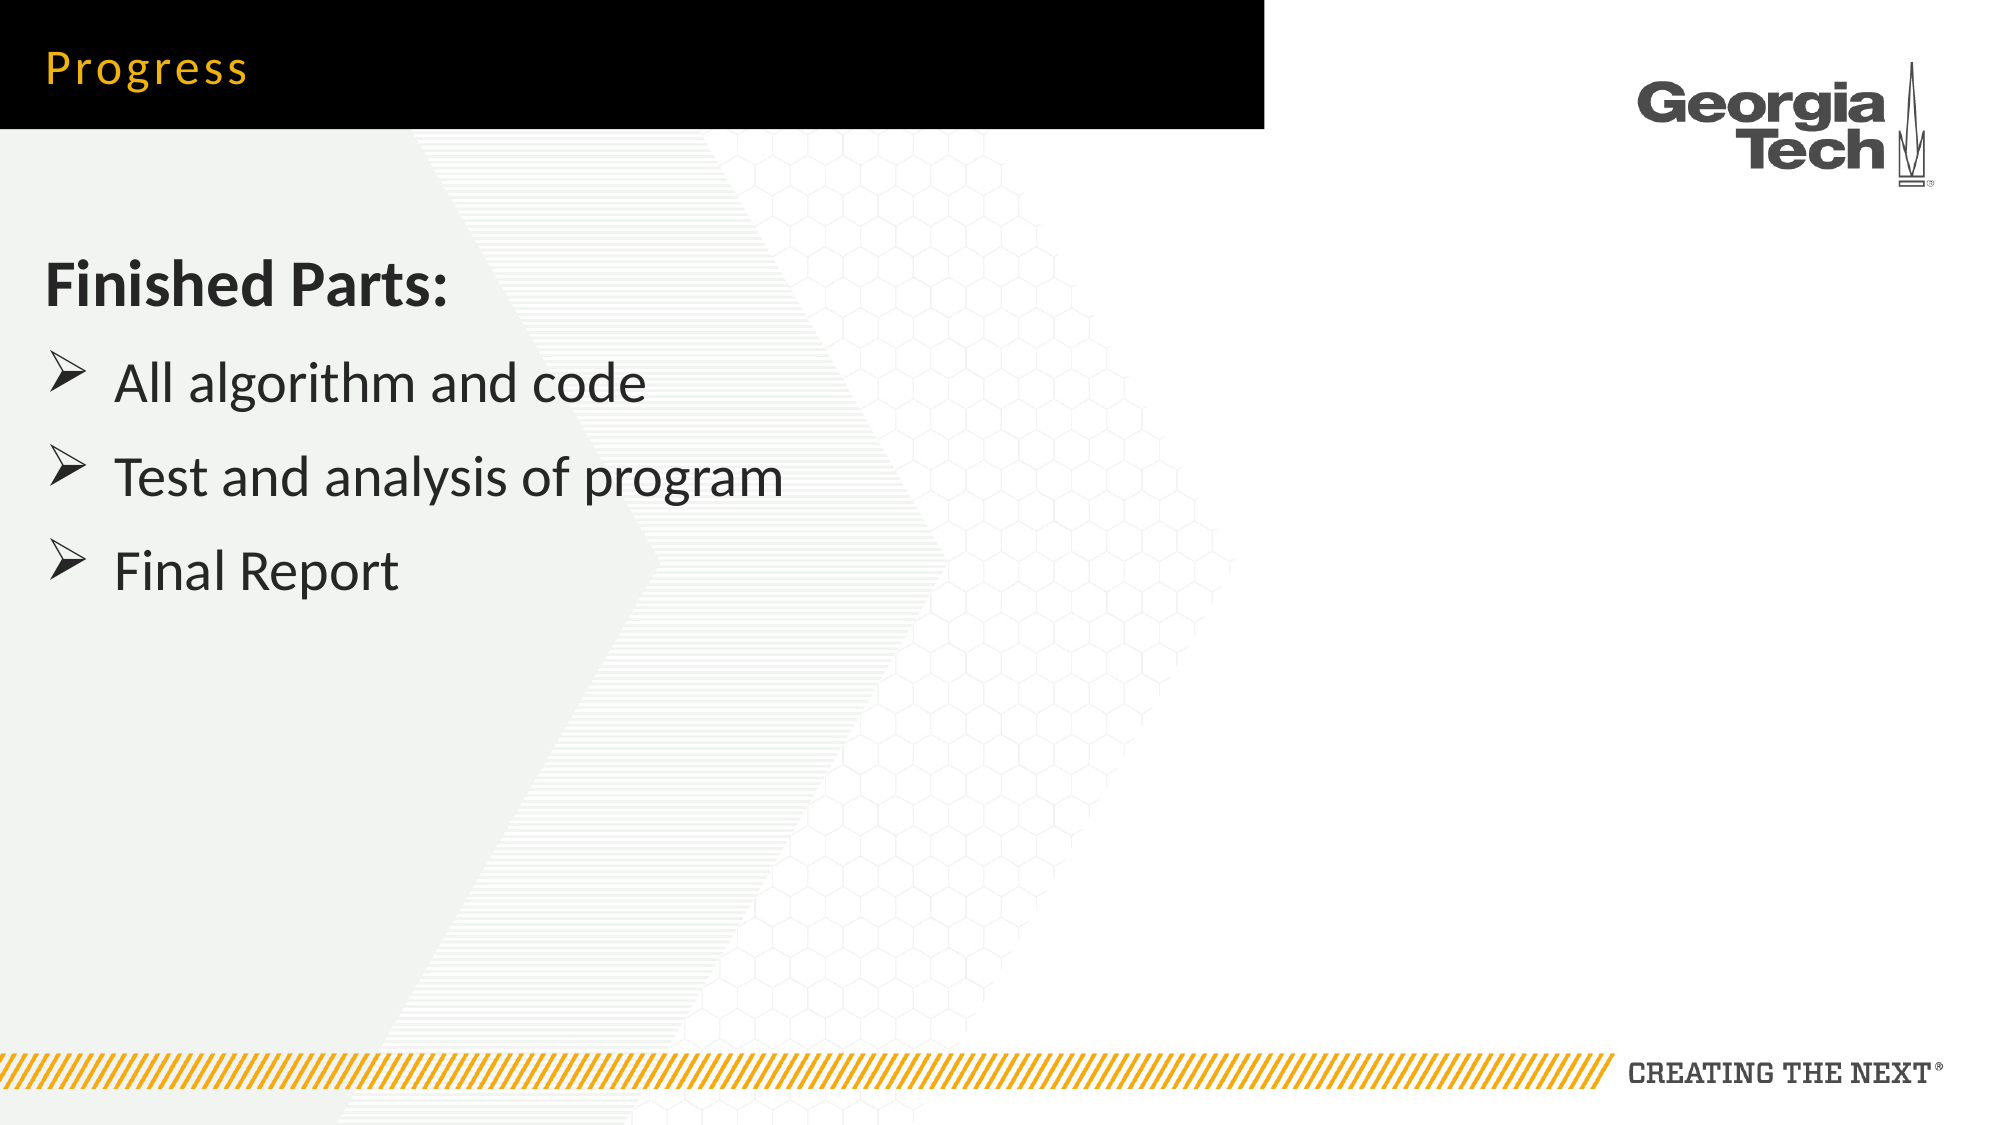

# Progress
Finished Parts:
 All algorithm and code
 Test and analysis of program
 Final Report